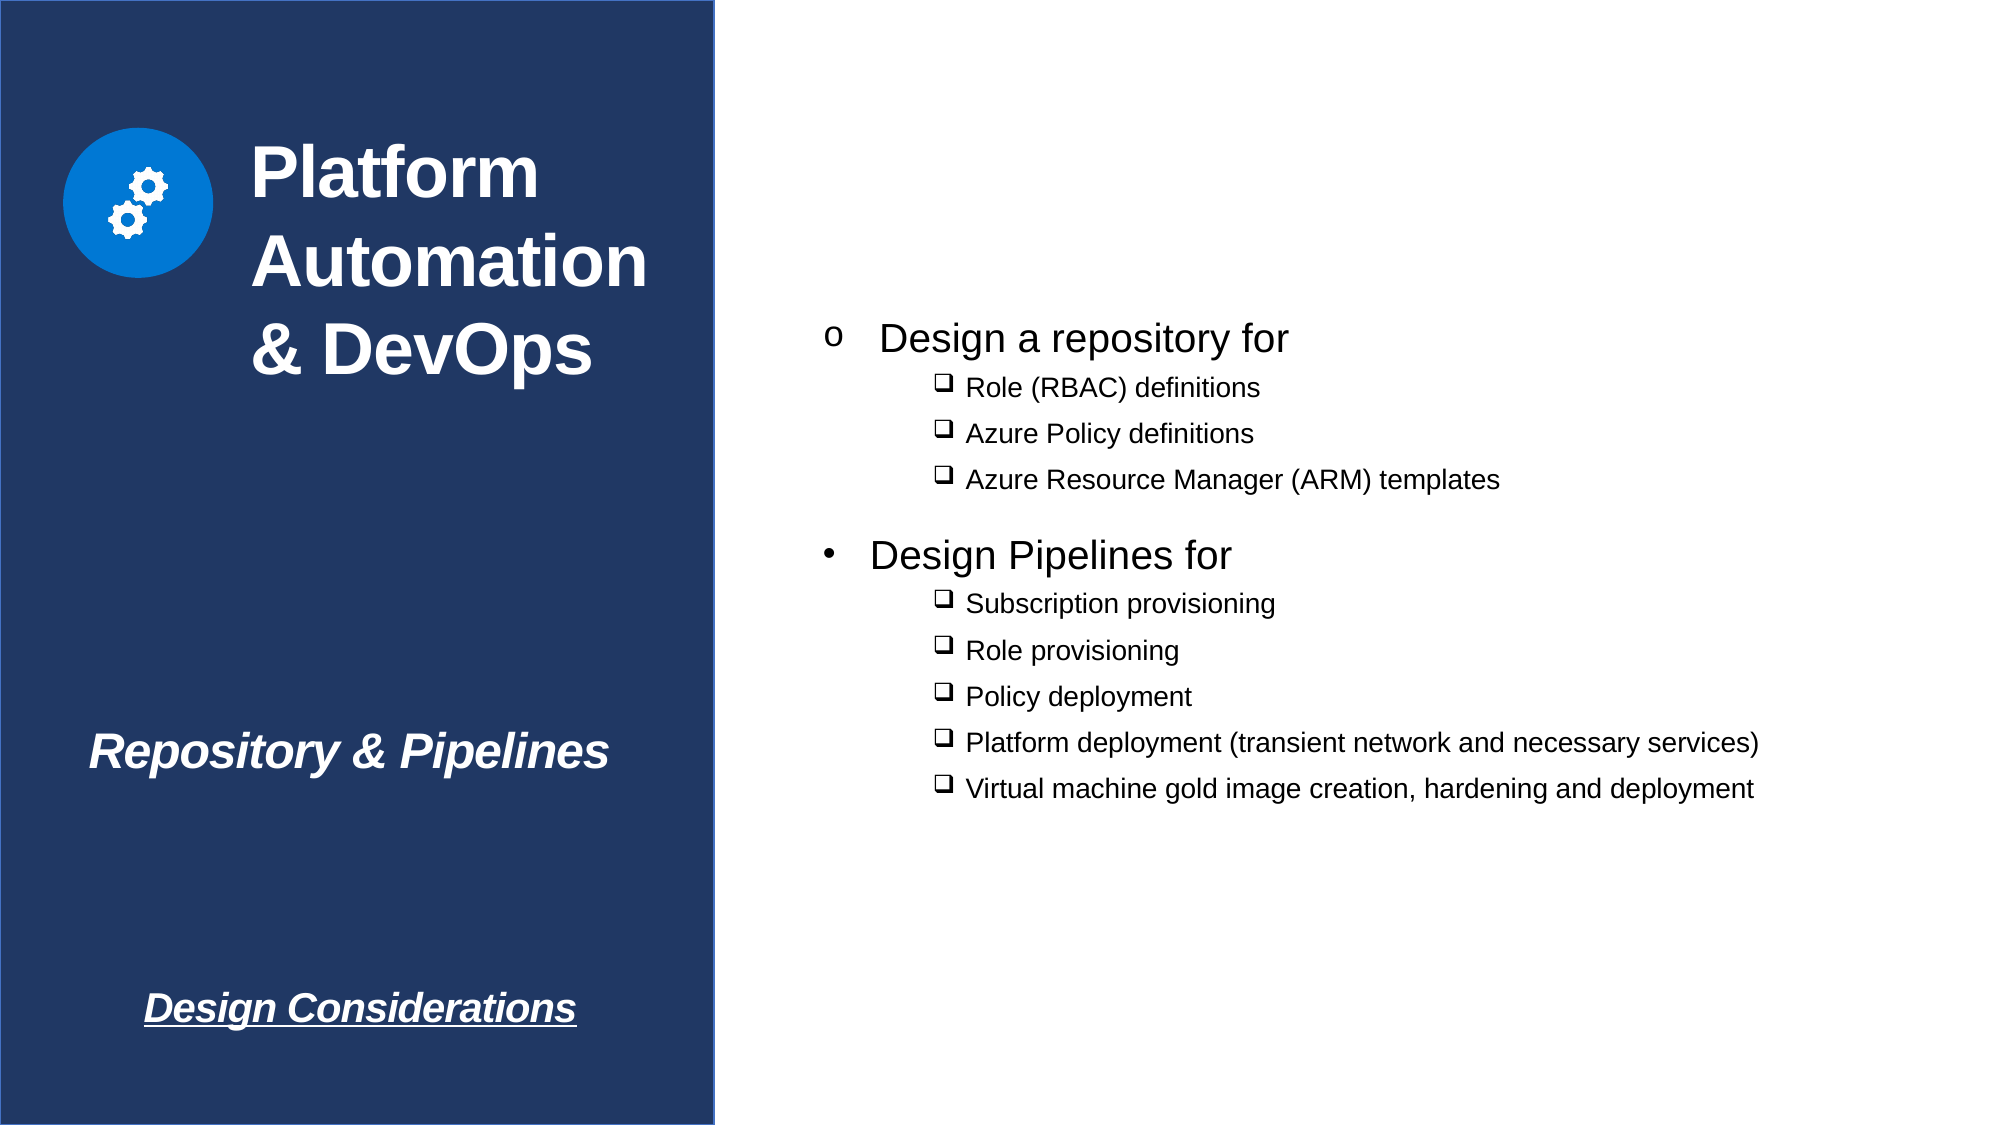

Platform Automation & DevOps

Design a repository for
Role (RBAC) definitions
Azure Policy definitions
Azure Resource Manager (ARM) templates
Design Pipelines for
Subscription provisioning
Role provisioning
Policy deployment
Platform deployment (transient network and necessary services)
Virtual machine gold image creation, hardening and deployment
Repository & Pipelines
Design Considerations